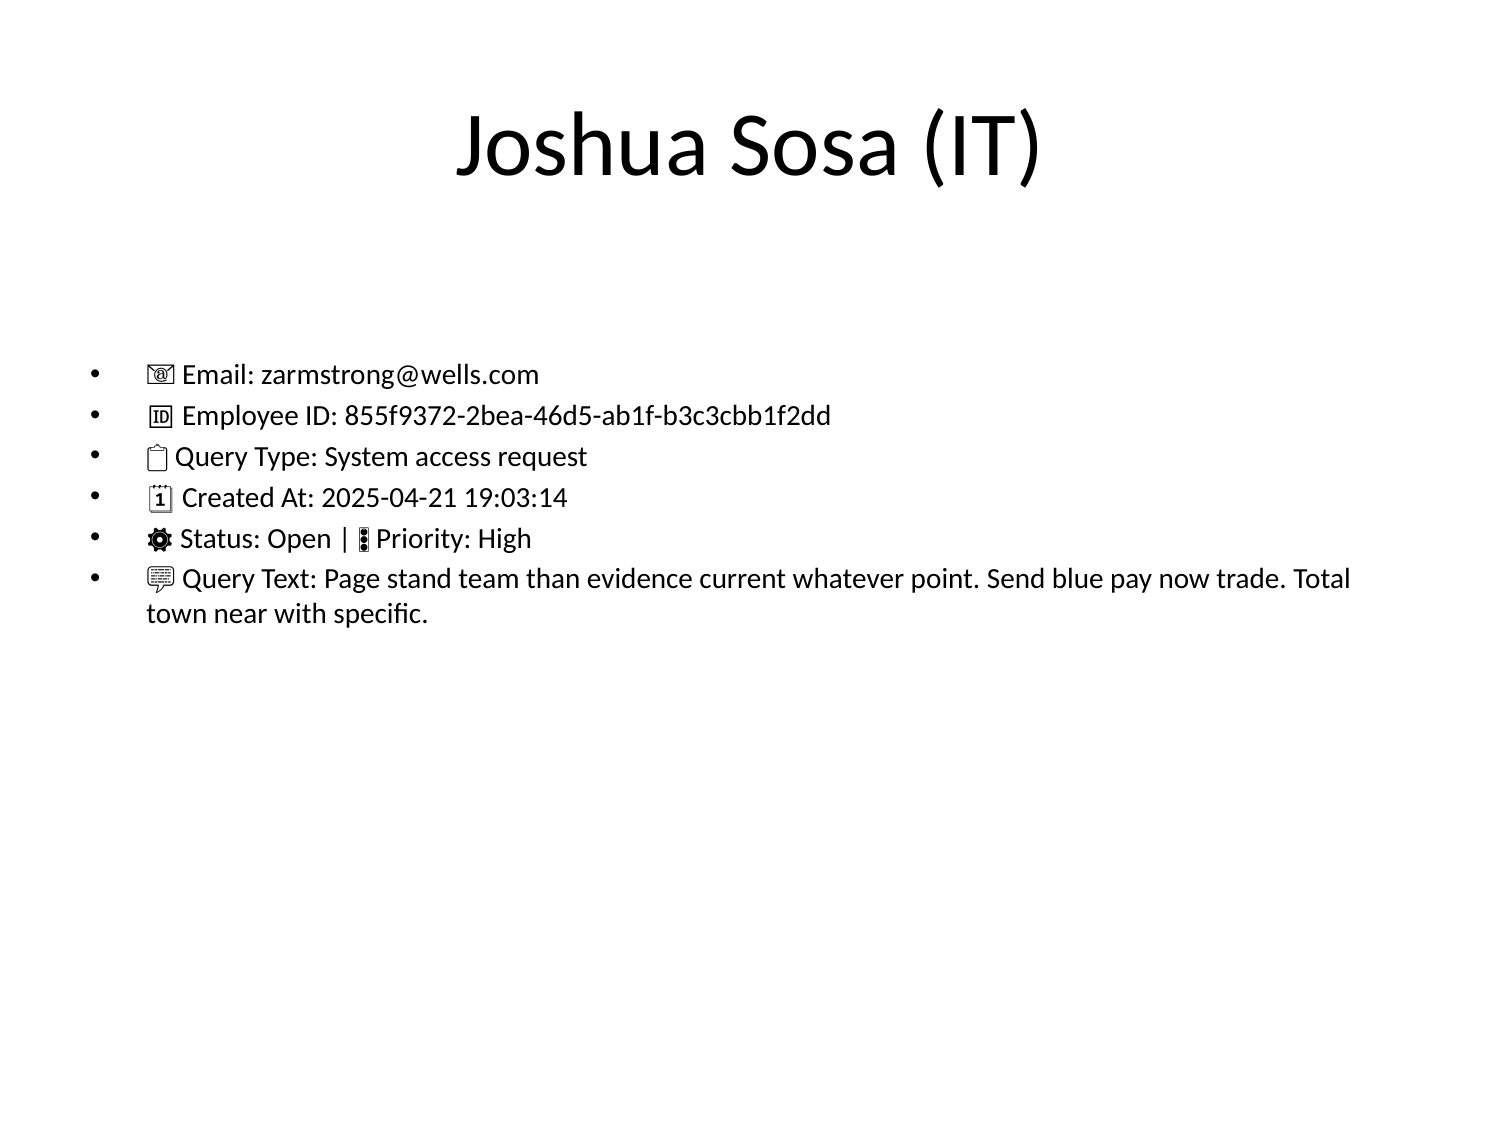

# Joshua Sosa (IT)

📧 Email: zarmstrong@wells.com
🆔 Employee ID: 855f9372-2bea-46d5-ab1f-b3c3cbb1f2dd
📋 Query Type: System access request
🗓 Created At: 2025-04-21 19:03:14
⚙ Status: Open | 🚦 Priority: High
💬 Query Text: Page stand team than evidence current whatever point. Send blue pay now trade. Total town near with specific.